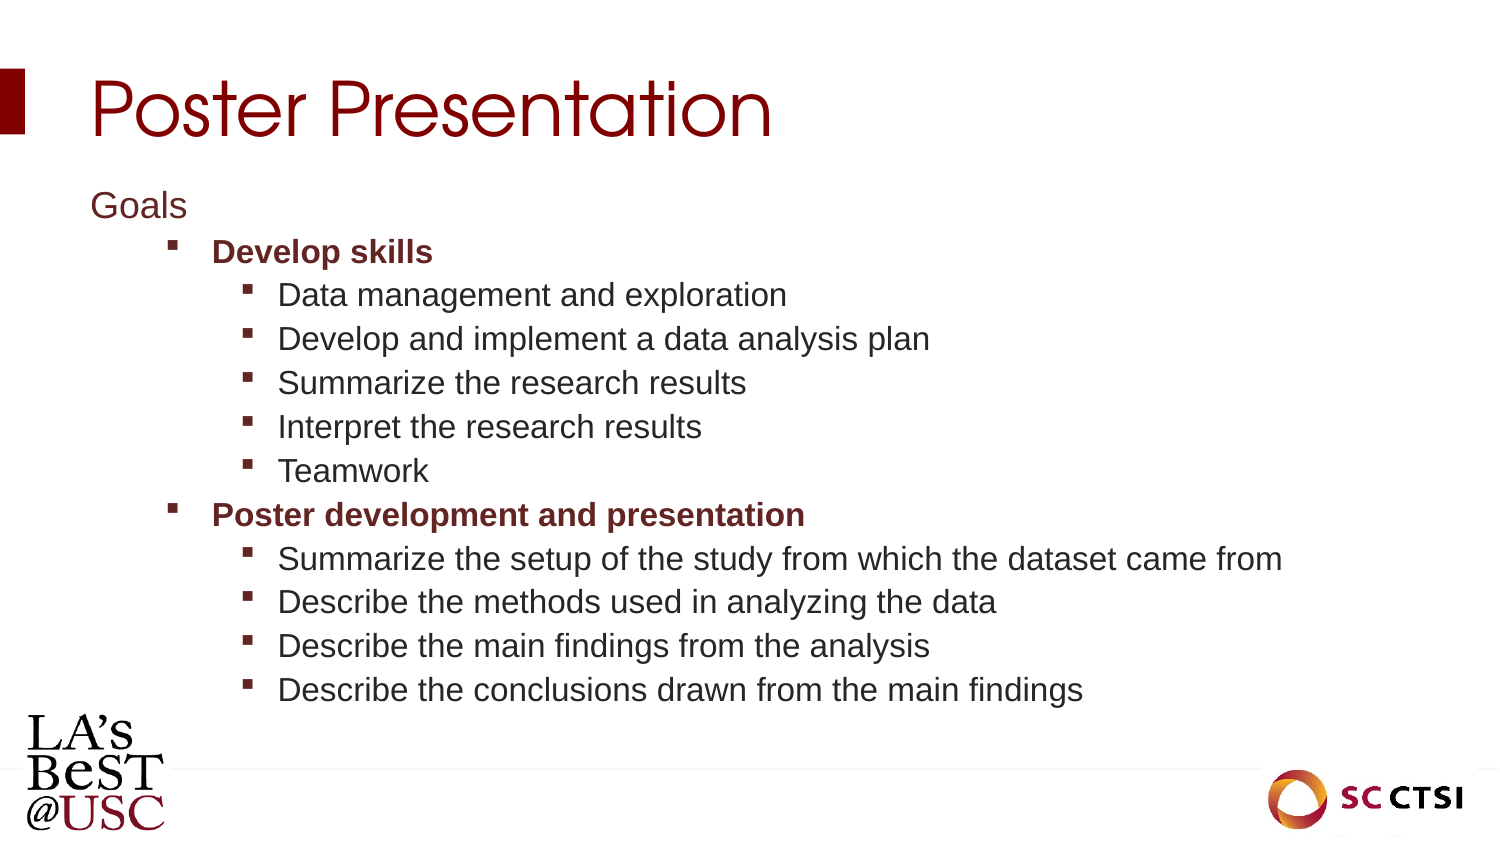

# Poster Presentation
Goals
Develop skills
Data management and exploration
Develop and implement a data analysis plan
Summarize the research results
Interpret the research results
Teamwork
Poster development and presentation
Summarize the setup of the study from which the dataset came from
Describe the methods used in analyzing the data
Describe the main findings from the analysis
Describe the conclusions drawn from the main findings